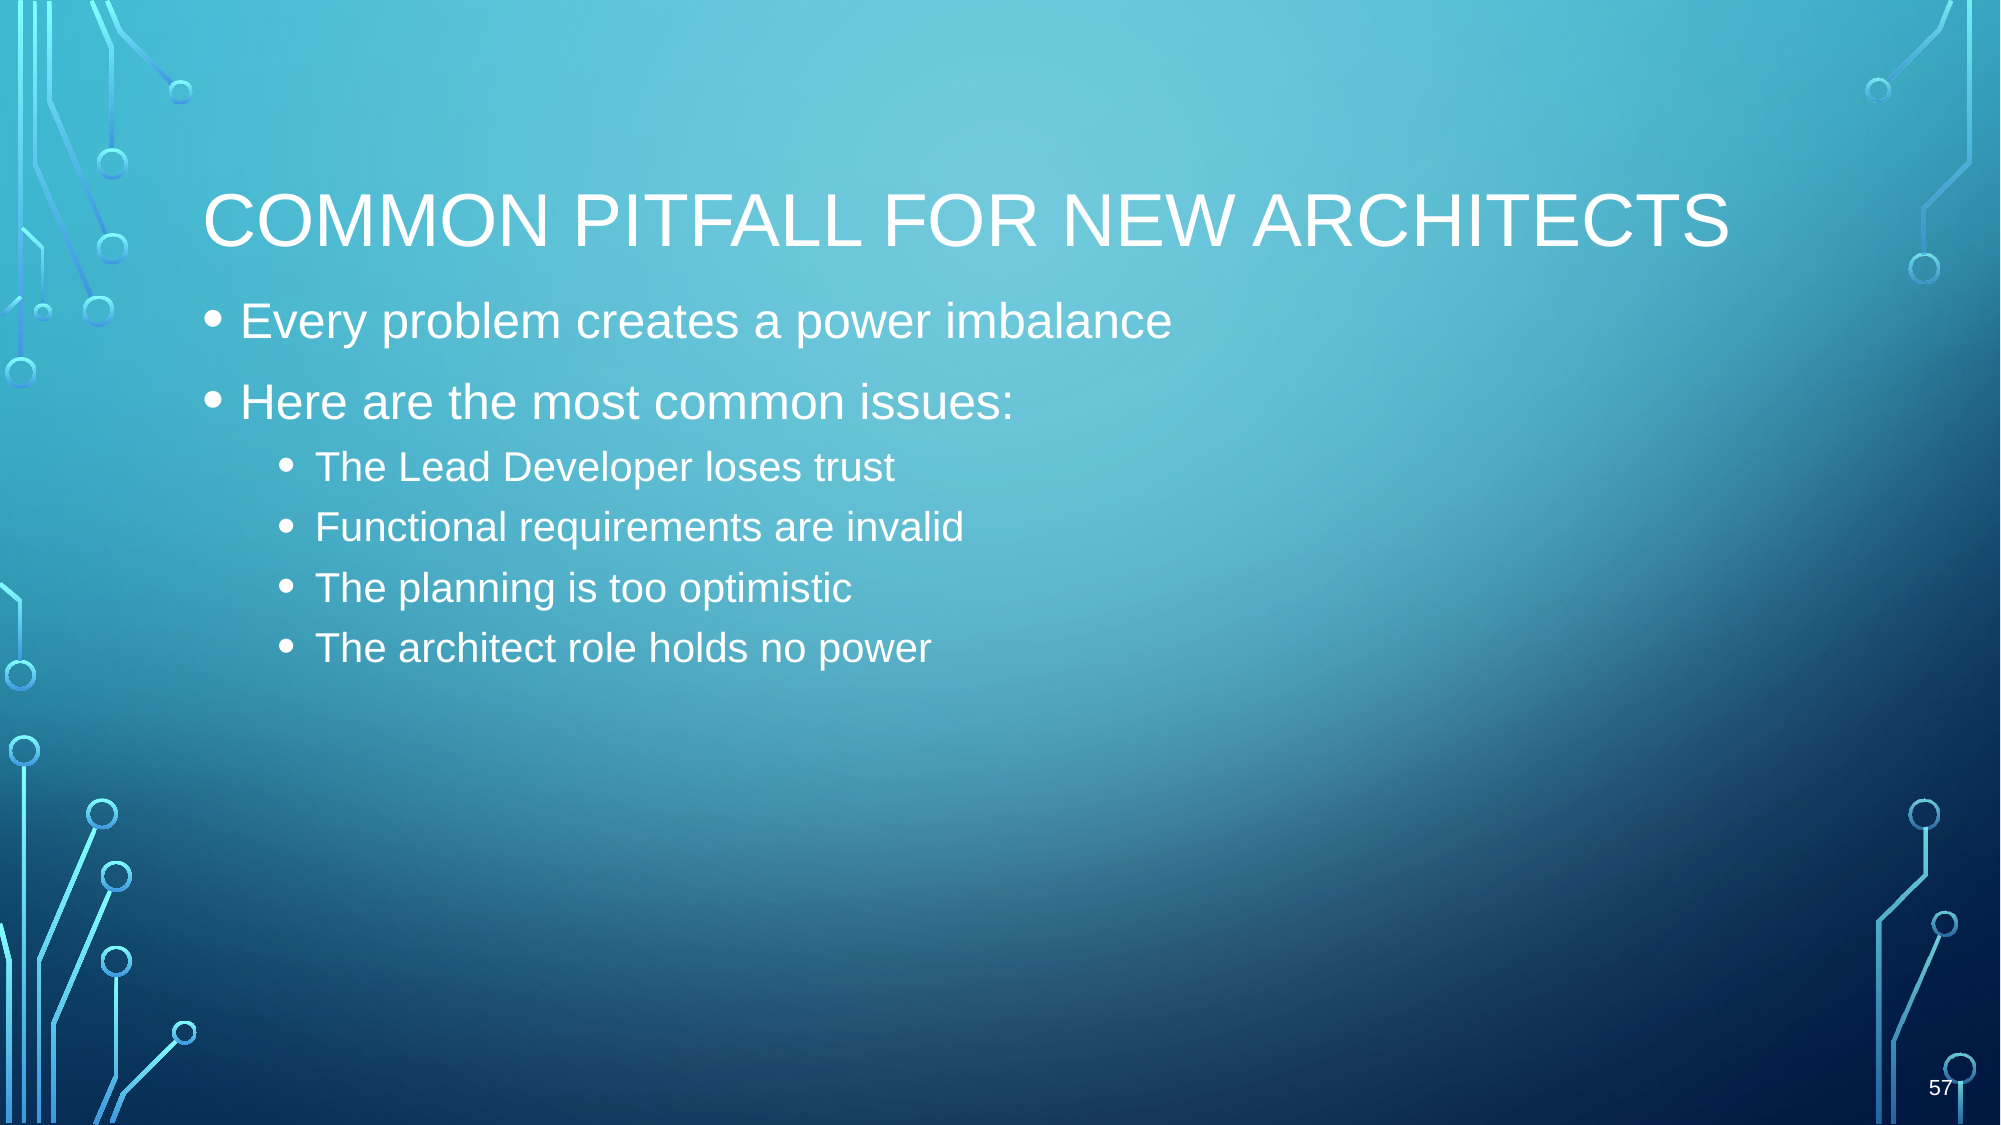

# Common pitfall for new architects
Every problem creates a power imbalance
Here are the most common issues:
The Lead Developer loses trust
Functional requirements are invalid
The planning is too optimistic
The architect role holds no power

57